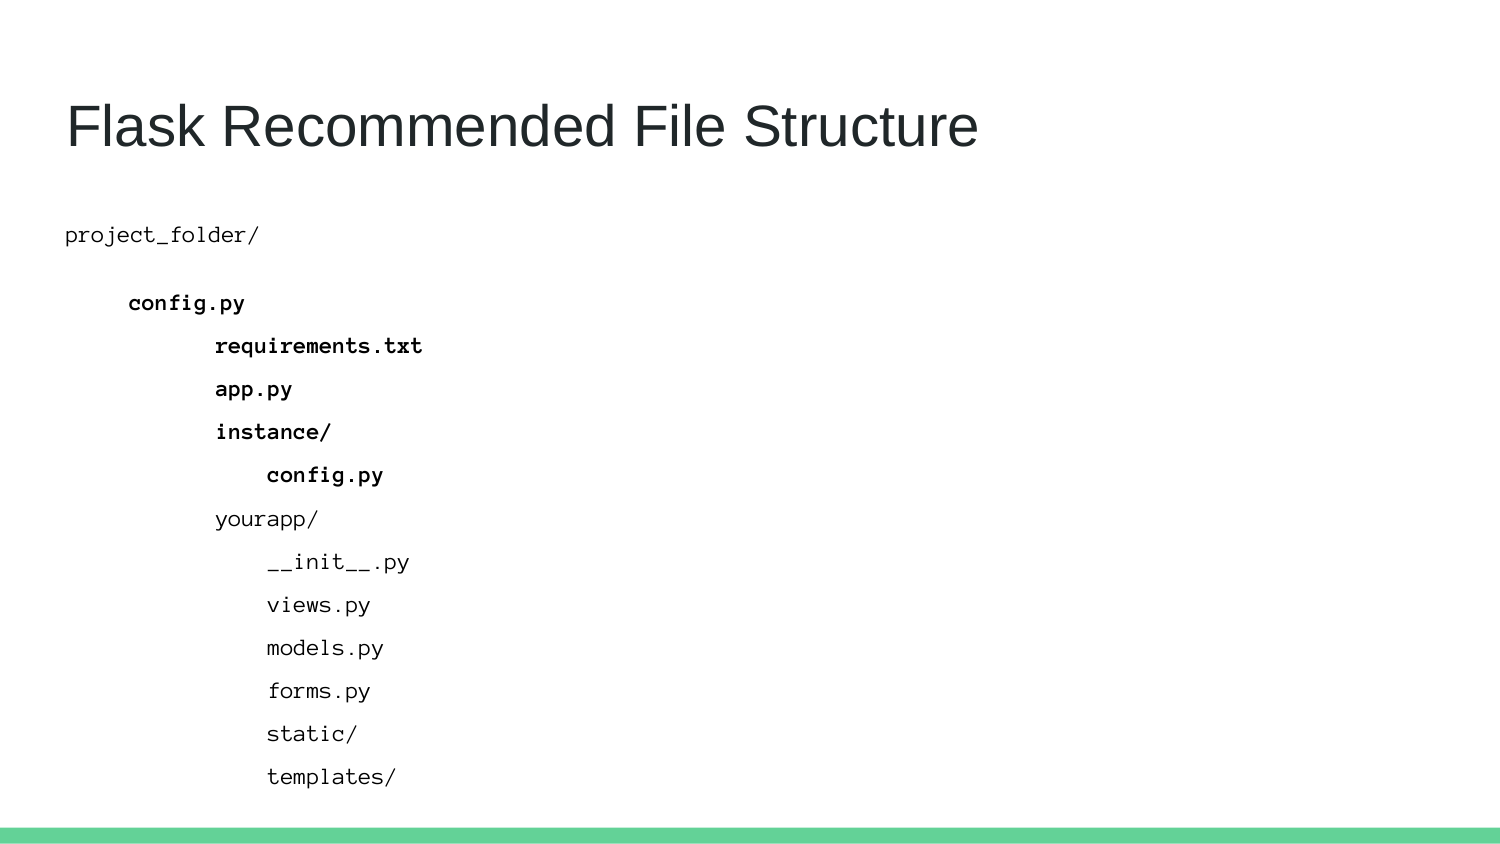

# Flask Recommended File Structure
project_folder/
config.py
	requirements.txt
	app.py
	instance/
	    config.py
	yourapp/
	    __init__.py
	    views.py
	    models.py
	    forms.py
	    static/
	    templates/